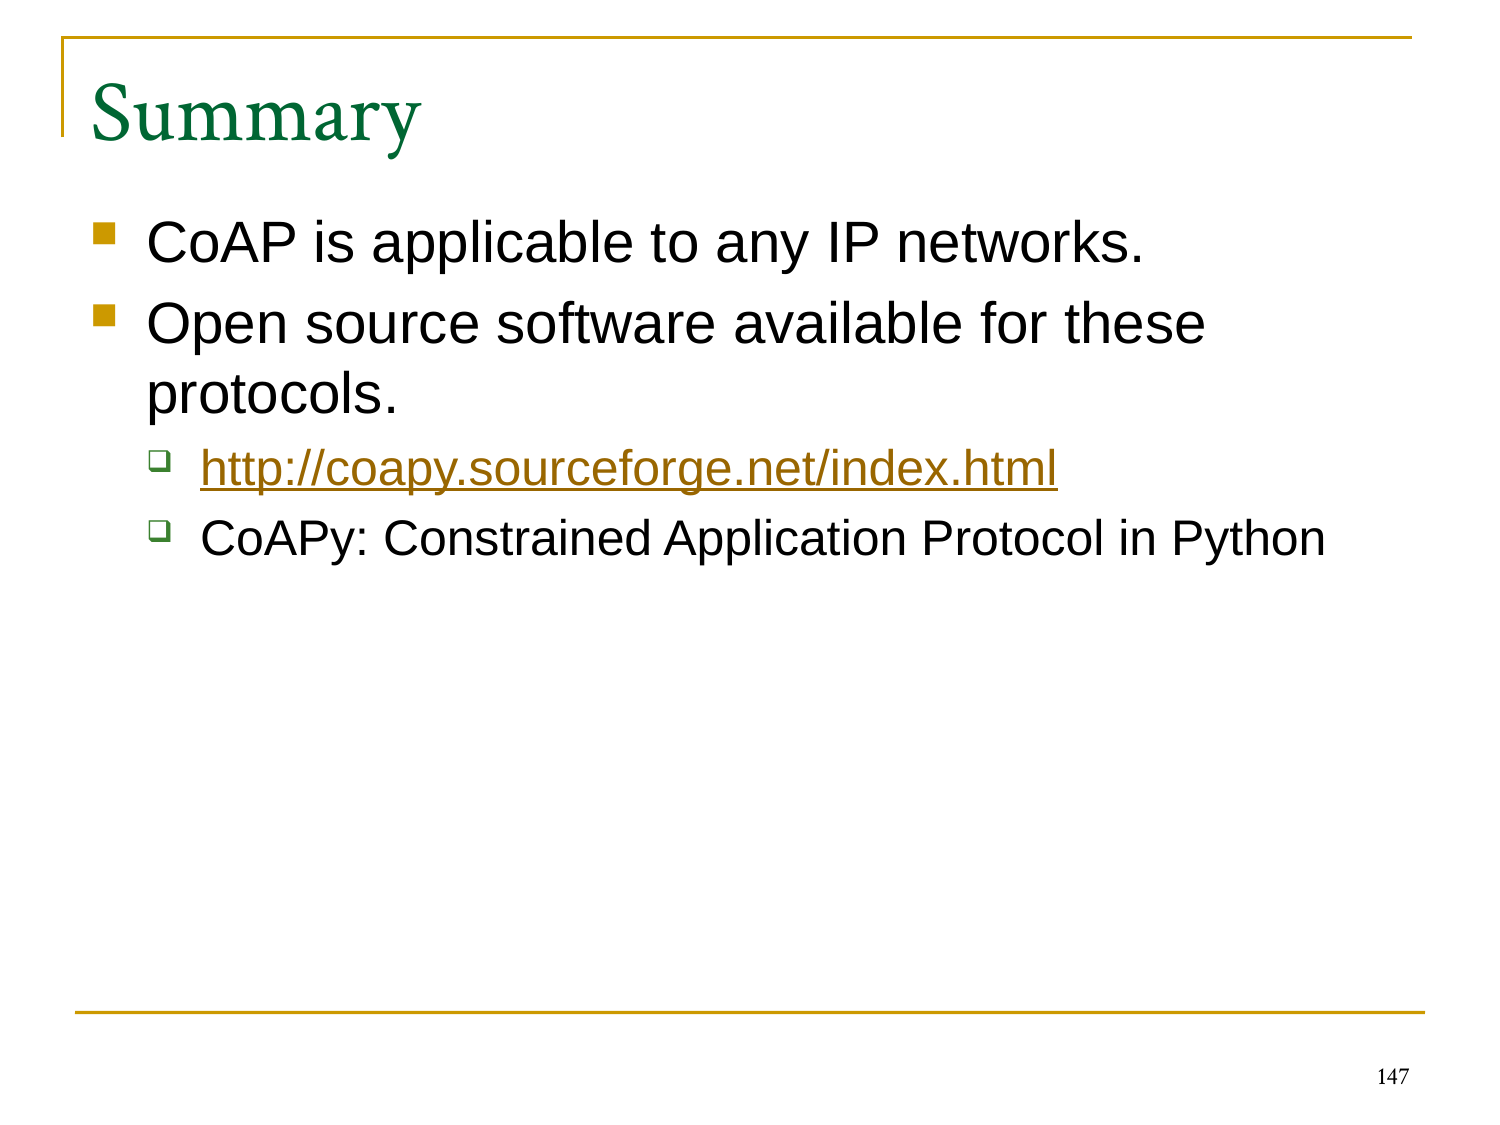

# Summary
CoAP is applicable to any IP networks.
Open source software available for these protocols.
http://coapy.sourceforge.net/index.html
CoAPy: Constrained Application Protocol in Python

147